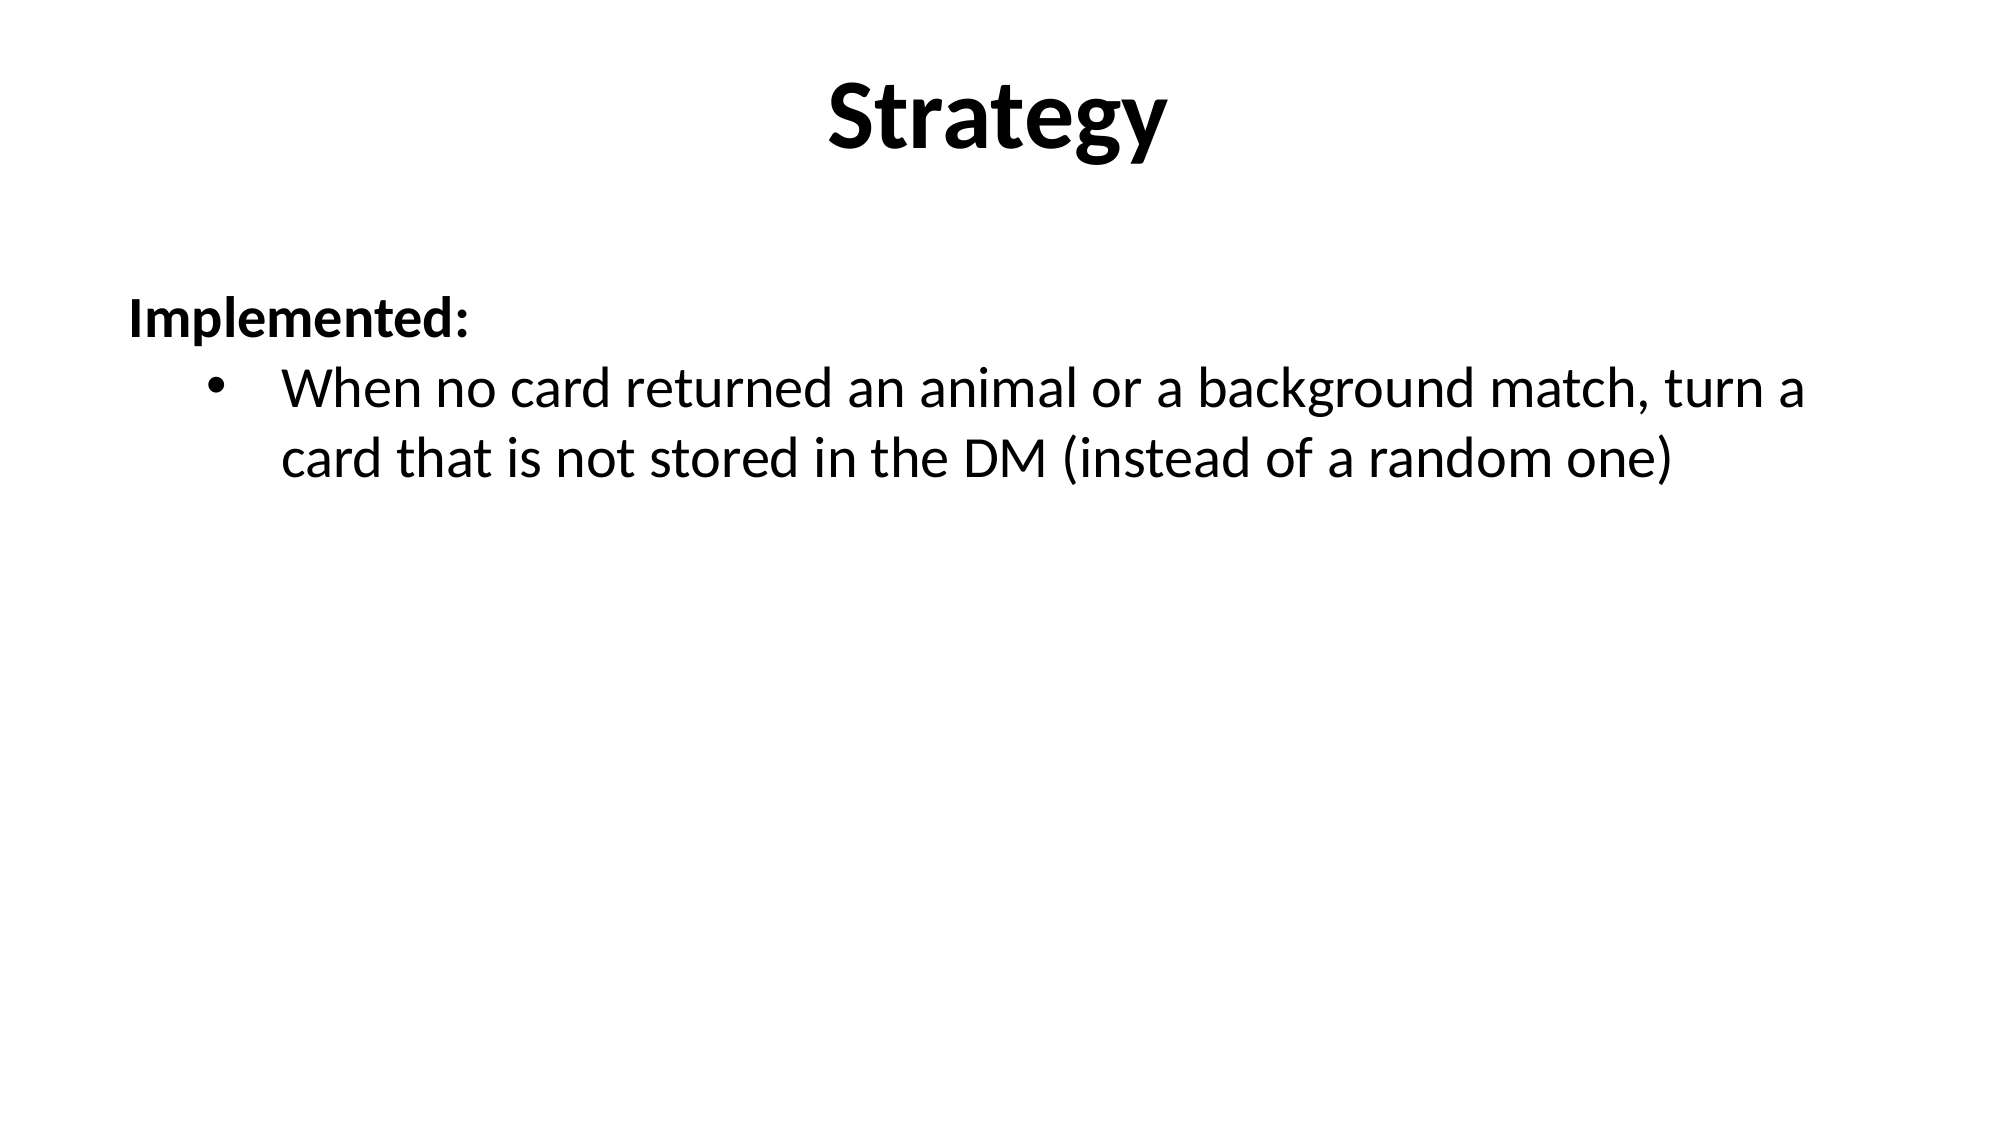

Strategy
Implemented:
When no card returned an animal or a background match, turn a card that is not stored in the DM (instead of a random one)